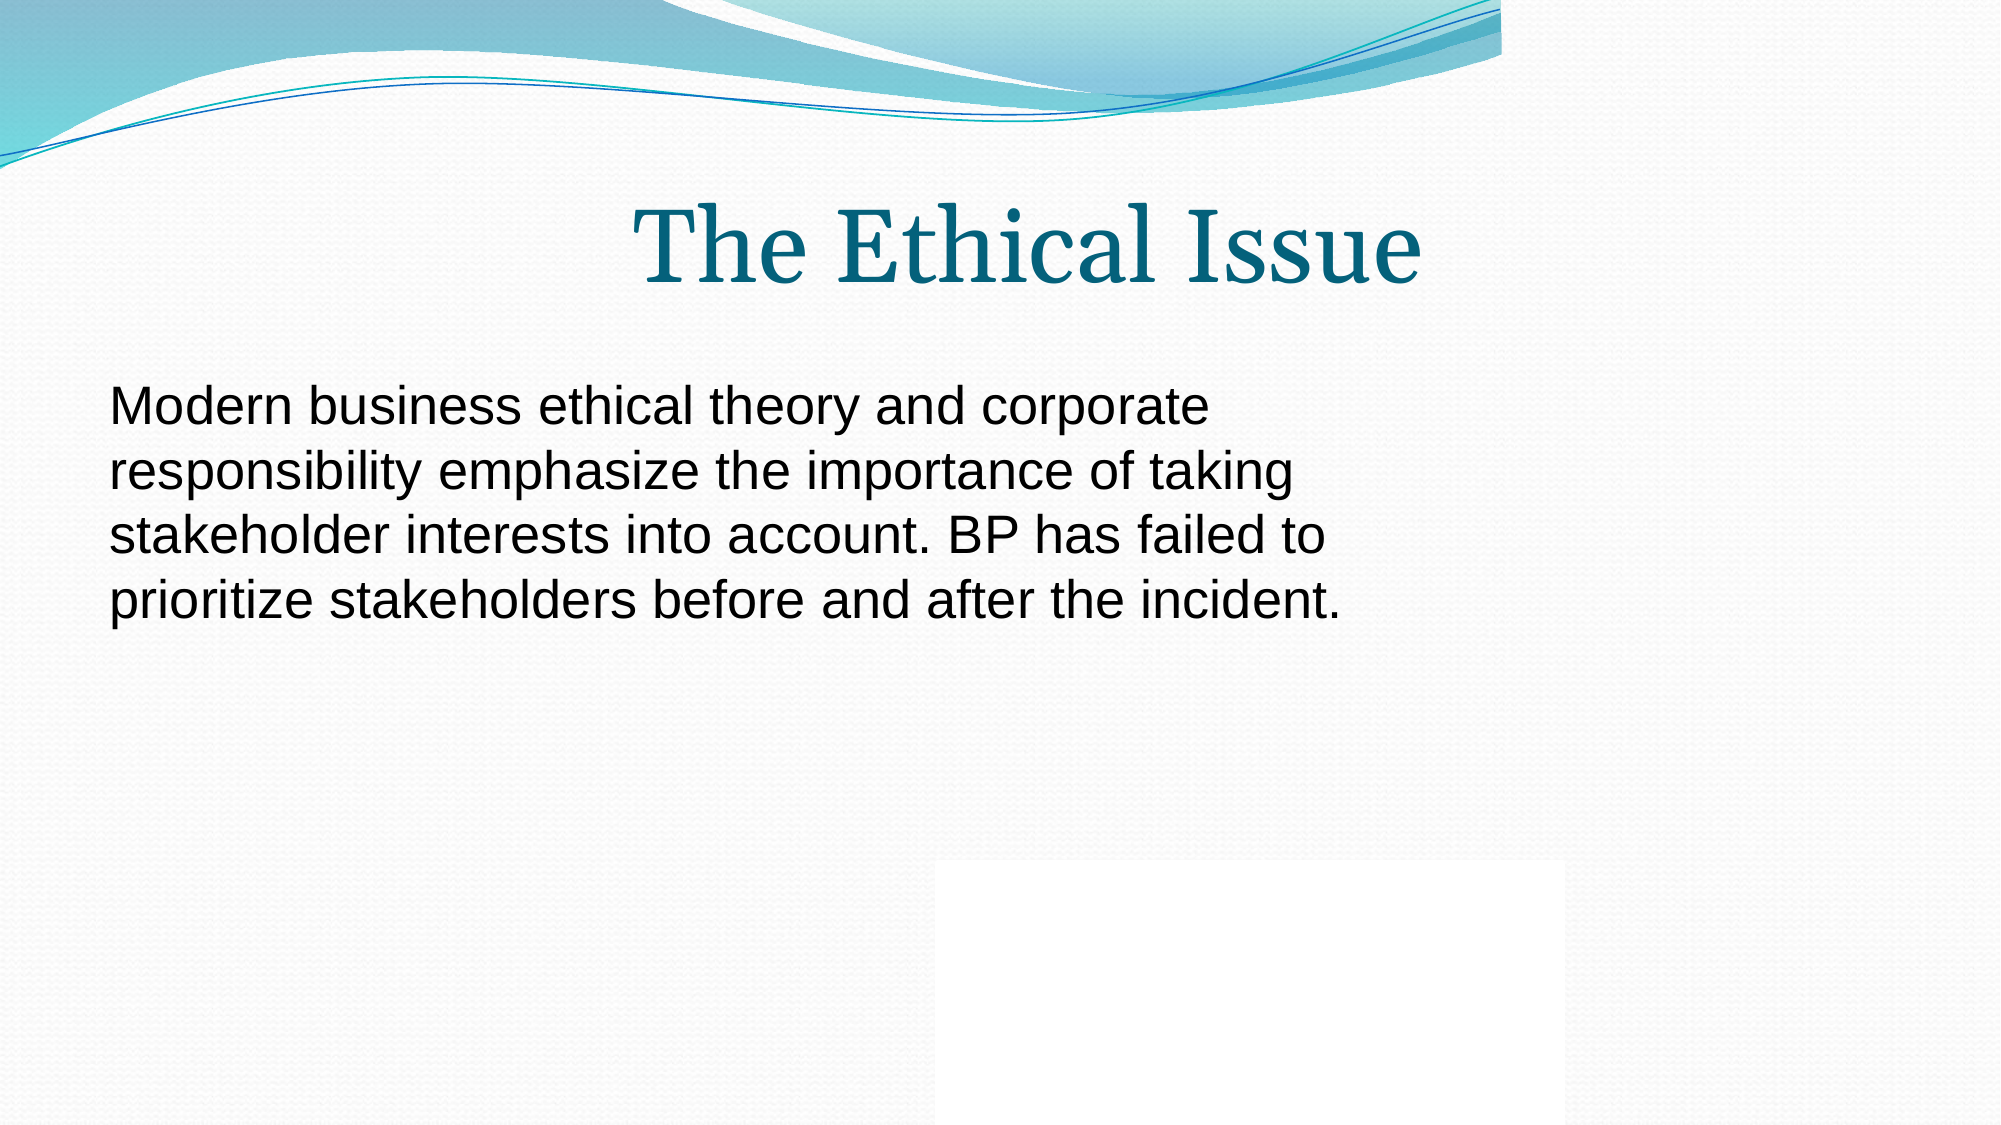

# The Ethical Issue
	Modern business ethical theory and corporate responsibility emphasize the importance of taking stakeholder interests into account. BP has failed to prioritize stakeholders before and after the incident.